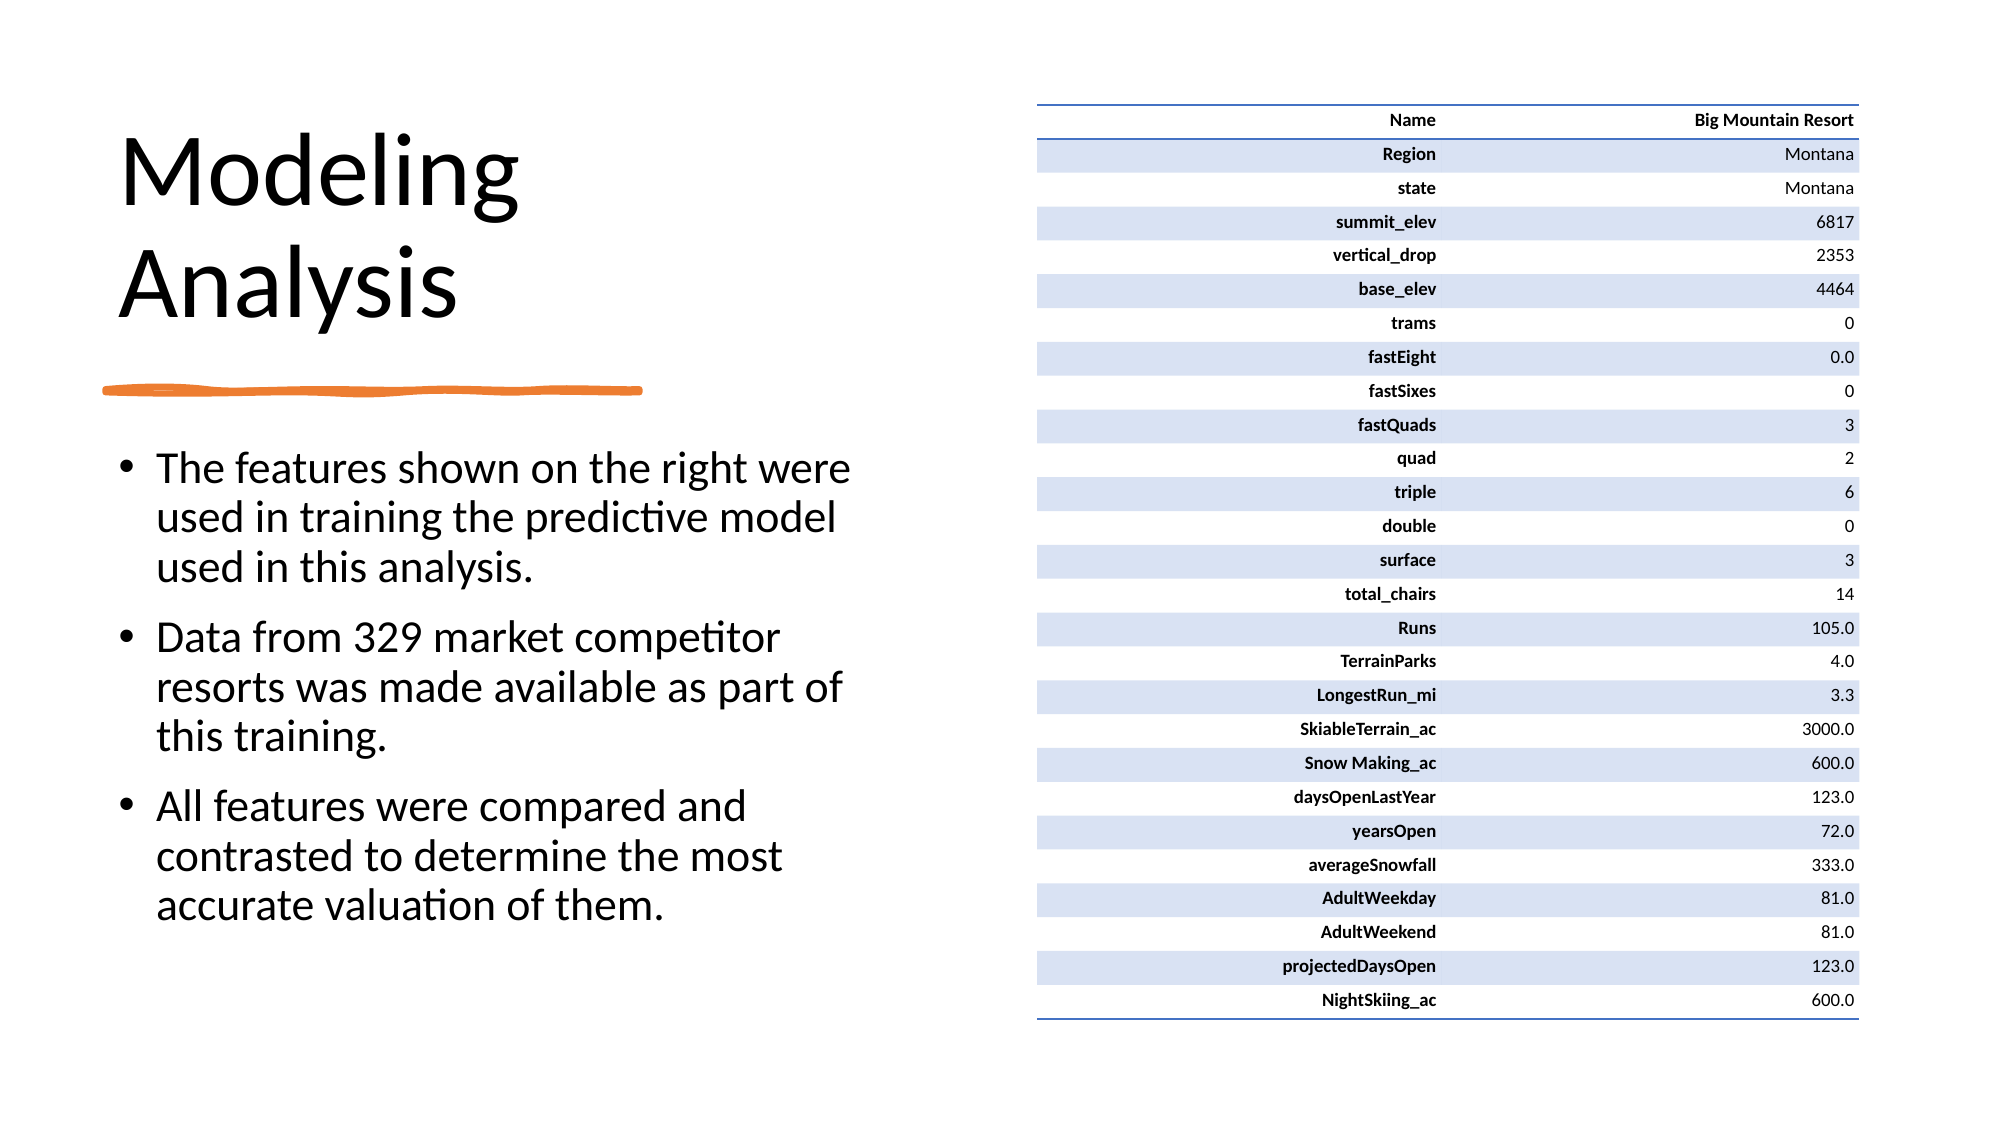

# Modeling Analysis
| Name | Big Mountain Resort |
| --- | --- |
| Region | Montana |
| state | Montana |
| summit\_elev | 6817 |
| vertical\_drop | 2353 |
| base\_elev | 4464 |
| trams | 0 |
| fastEight | 0.0 |
| fastSixes | 0 |
| fastQuads | 3 |
| quad | 2 |
| triple | 6 |
| double | 0 |
| surface | 3 |
| total\_chairs | 14 |
| Runs | 105.0 |
| TerrainParks | 4.0 |
| LongestRun\_mi | 3.3 |
| SkiableTerrain\_ac | 3000.0 |
| Snow Making\_ac | 600.0 |
| daysOpenLastYear | 123.0 |
| yearsOpen | 72.0 |
| averageSnowfall | 333.0 |
| AdultWeekday | 81.0 |
| AdultWeekend | 81.0 |
| projectedDaysOpen | 123.0 |
| NightSkiing\_ac | 600.0 |

The features shown on the right were used in training the predictive model used in this analysis.
Data from 329 market competitor resorts was made available as part of this training.
All features were compared and contrasted to determine the most accurate valuation of them.